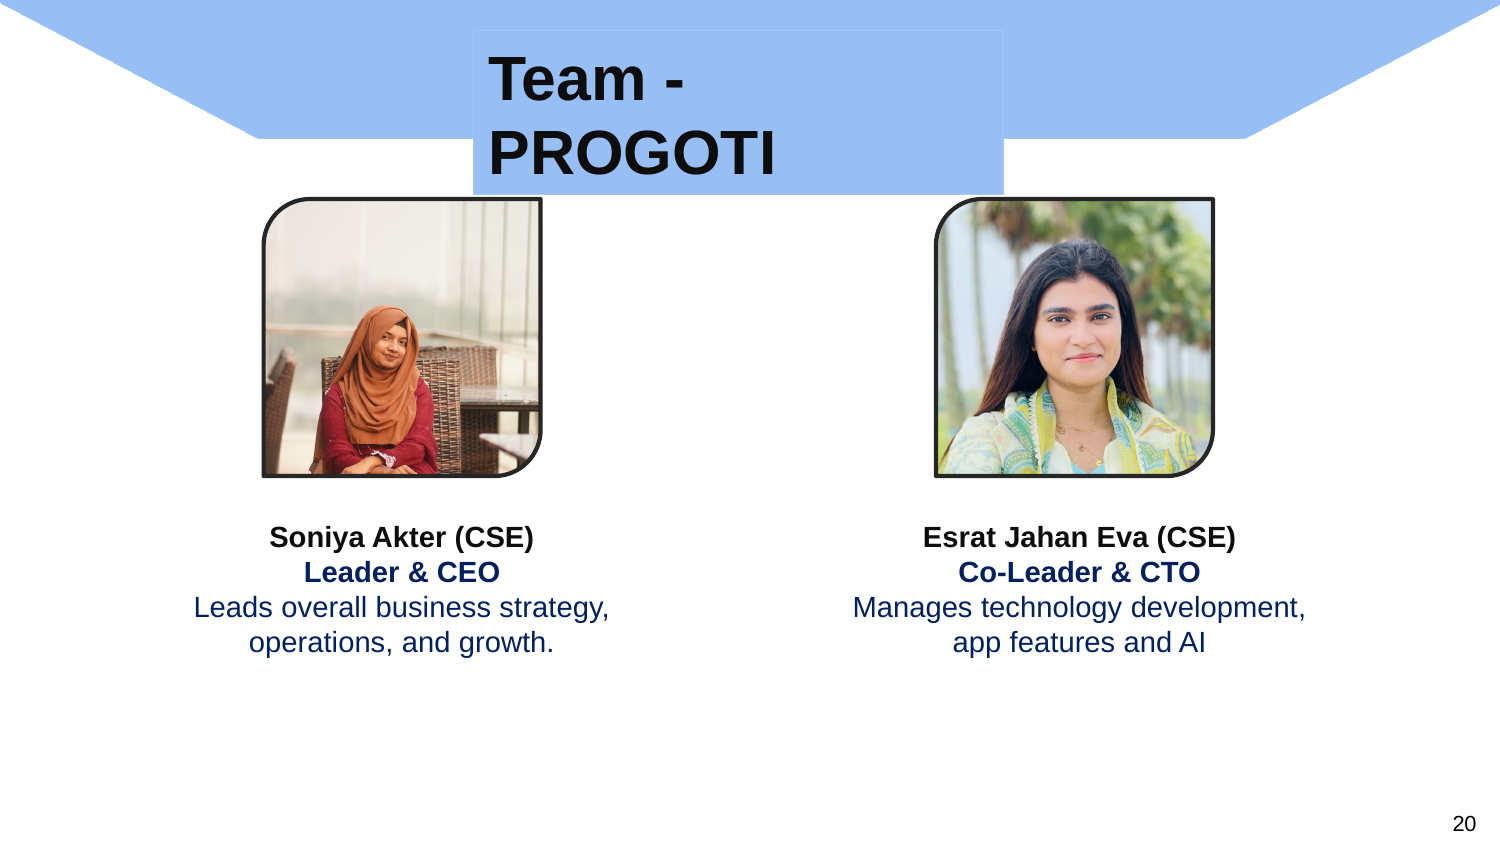

Team - PROGOTI

Esrat Jahan Eva (CSE)
Co-Leader & CTO
Manages technology development, app features and AI
Soniya Akter (CSE)
Leader & CEO
Leads overall business strategy, operations, and growth.
20